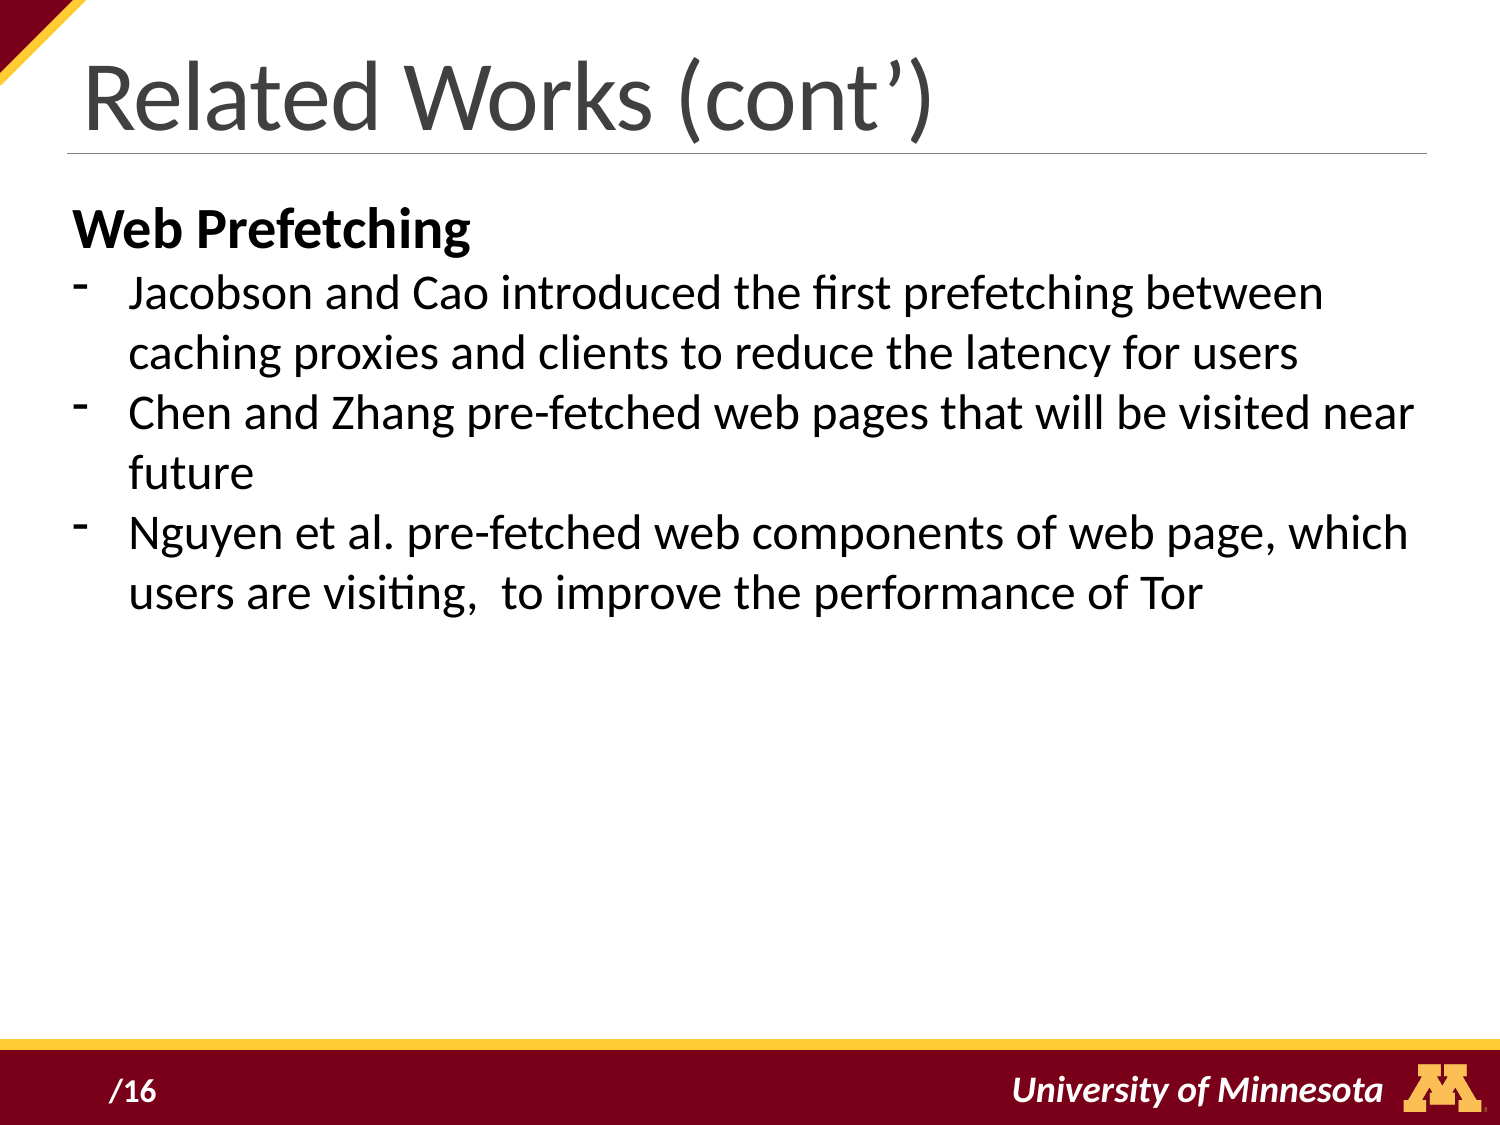

Related Works (cont’)
Web Prefetching
Jacobson and Cao introduced the first prefetching between caching proxies and clients to reduce the latency for users
Chen and Zhang pre-fetched web pages that will be visited near future
Nguyen et al. pre-fetched web components of web page, which users are visiting,  to improve the performance of Tor